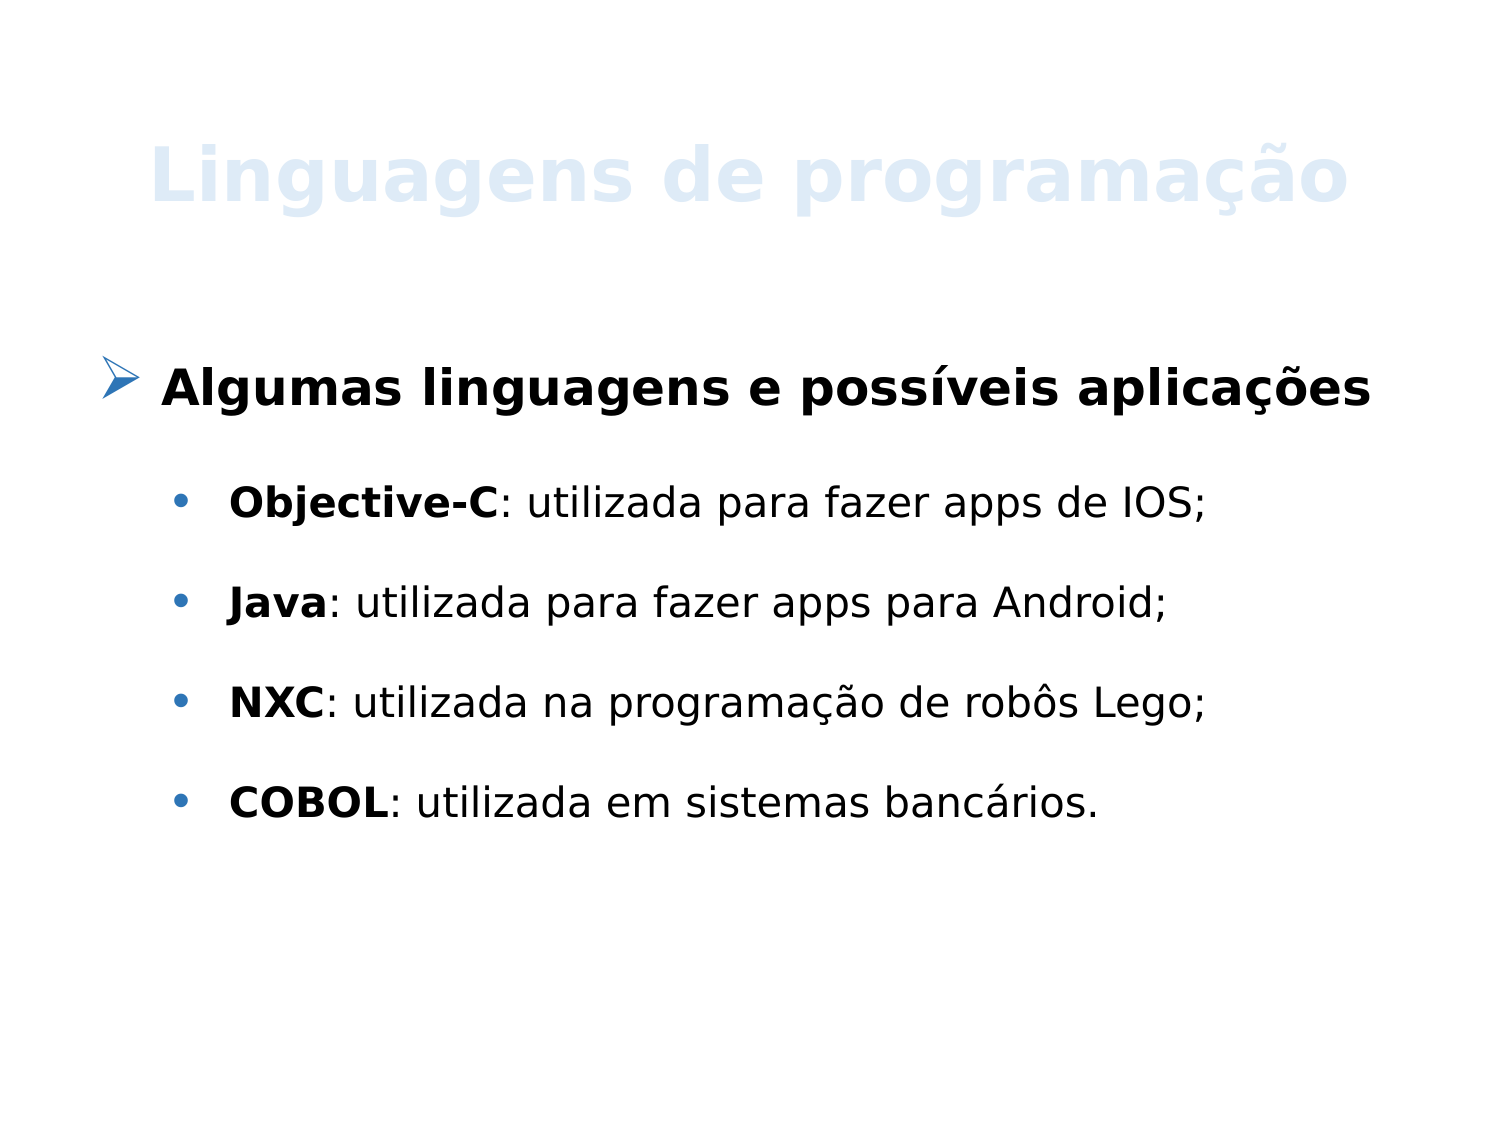

# Linguagens de programação
 Algumas linguagens e possíveis aplicações

Objective-C: utilizada para fazer apps de IOS;

Java: utilizada para fazer apps para Android;

NXC: utilizada na programação de robôs Lego;

COBOL: utilizada em sistemas bancários.